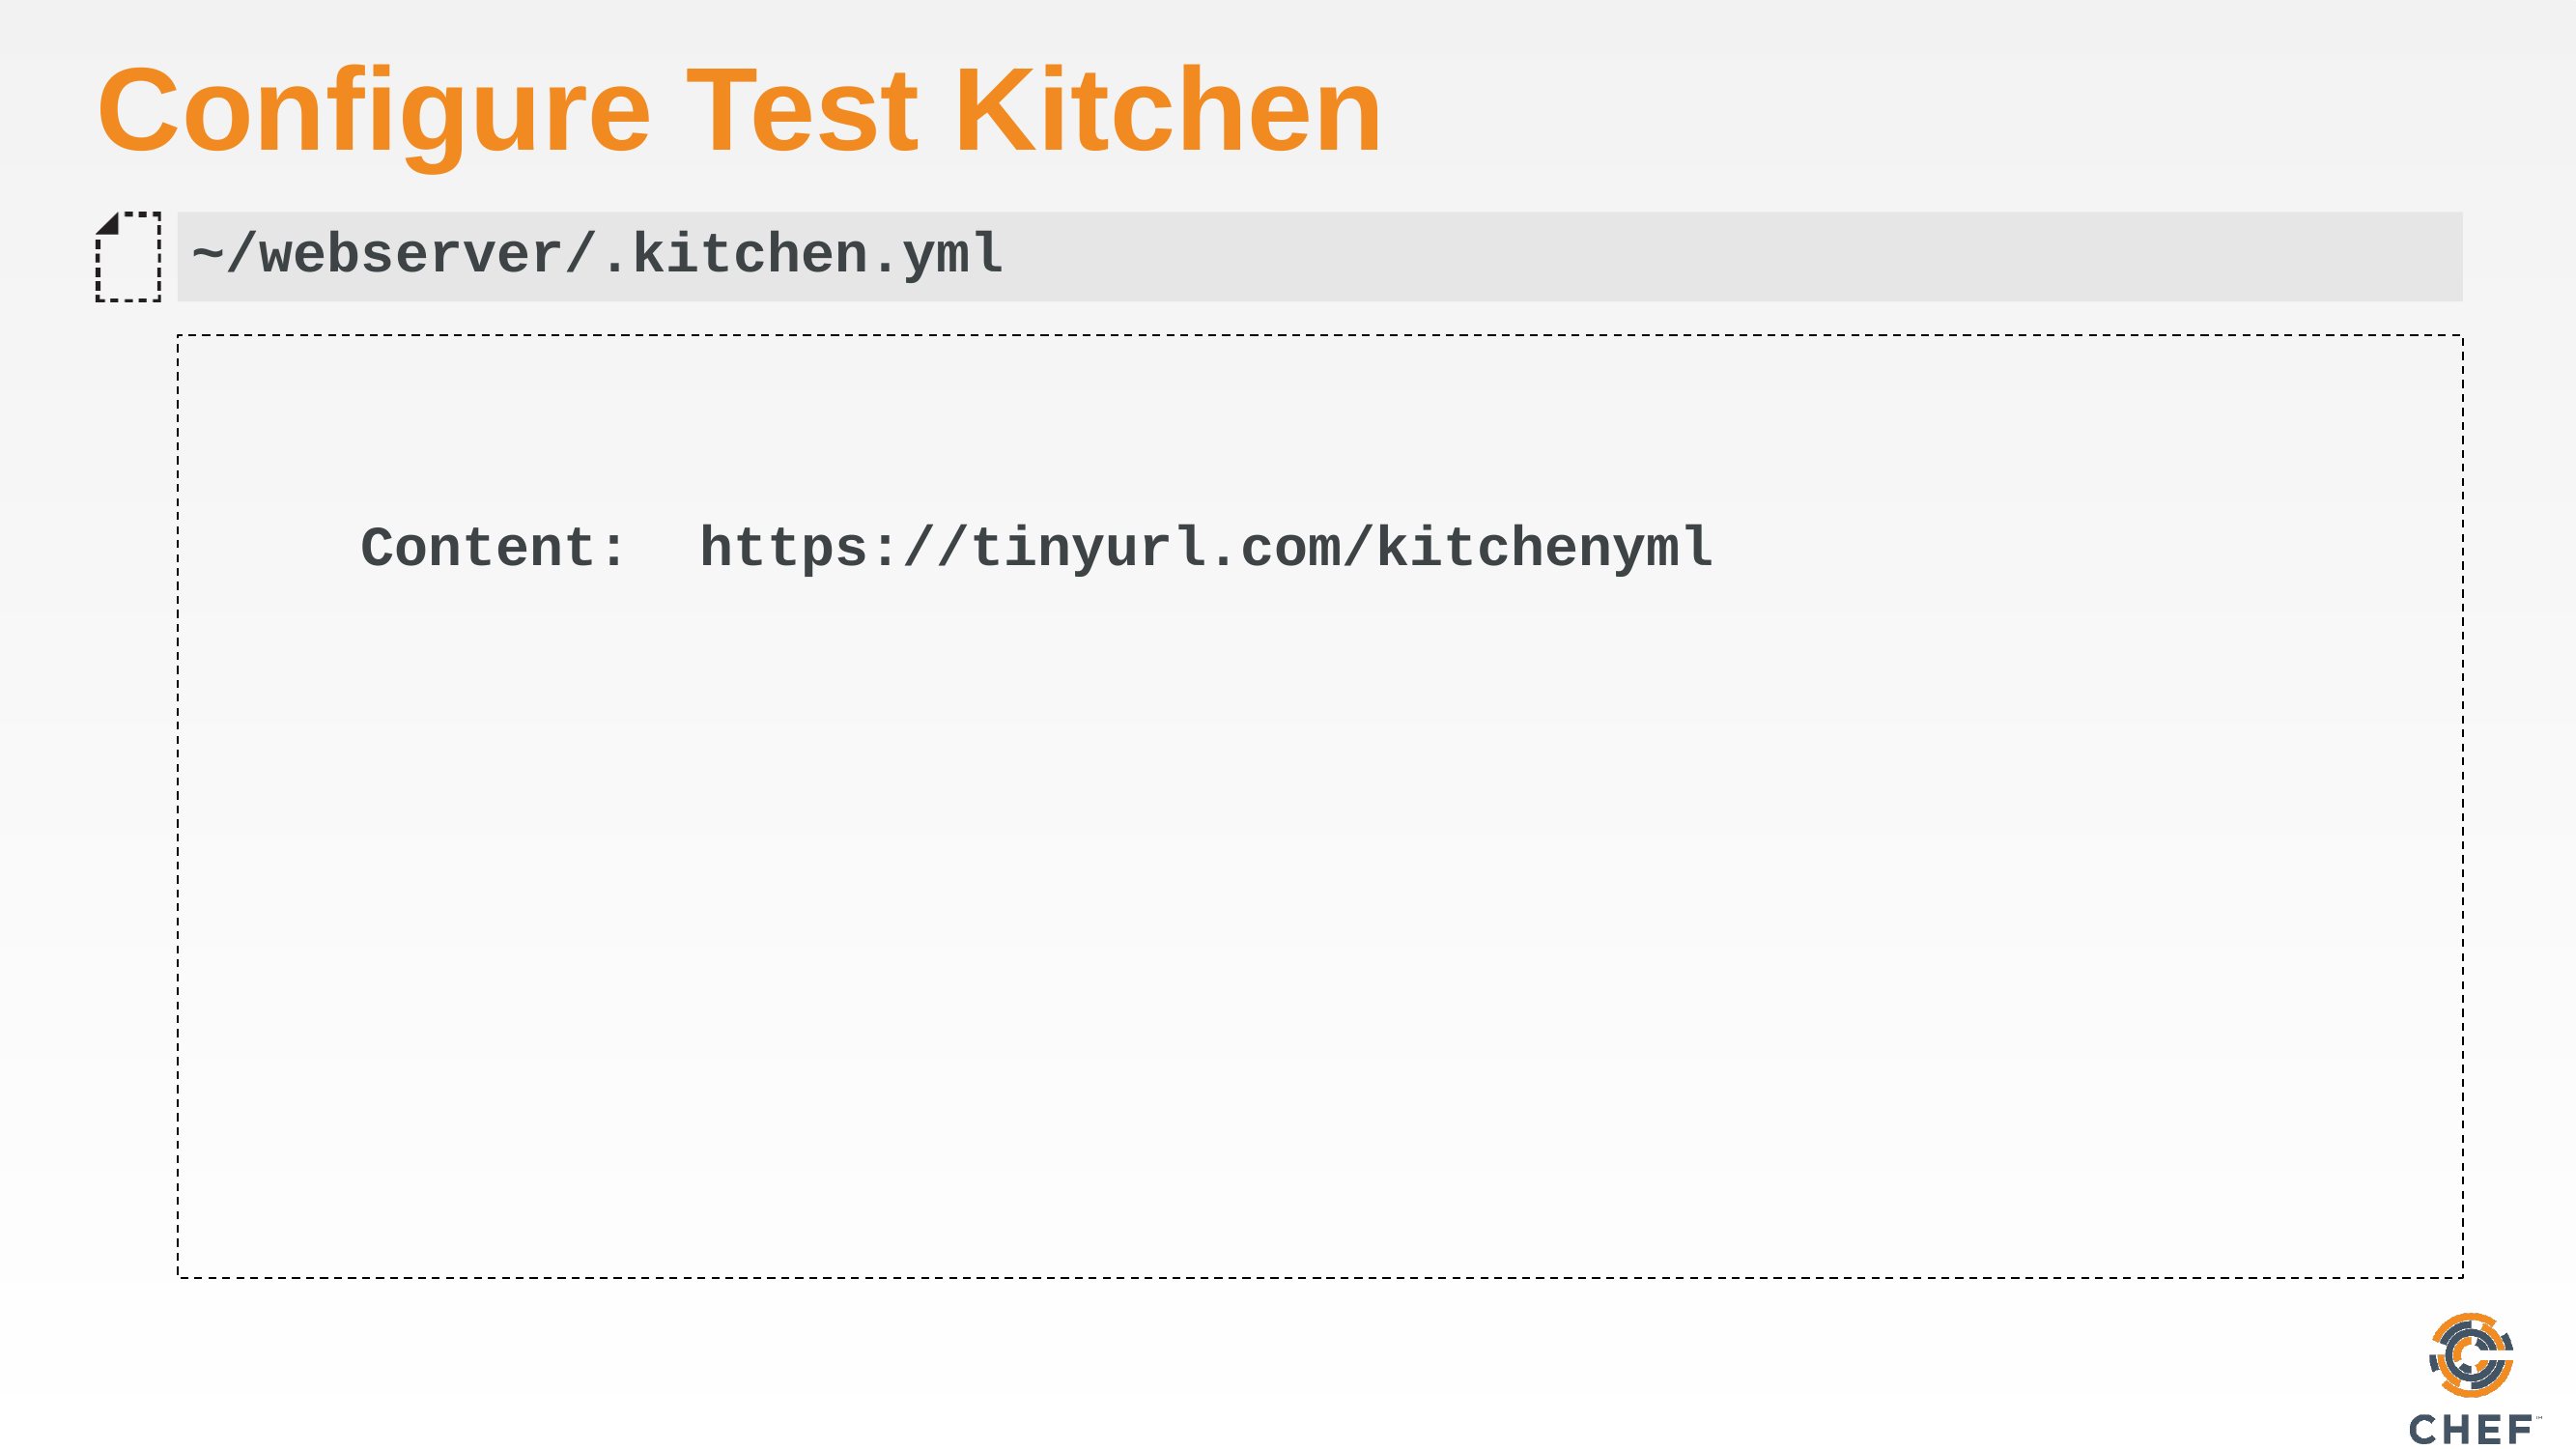

# Configure Test Kitchen
~/webserver/.kitchen.yml

     Content:  https://tinyurl.com/kitchenyml